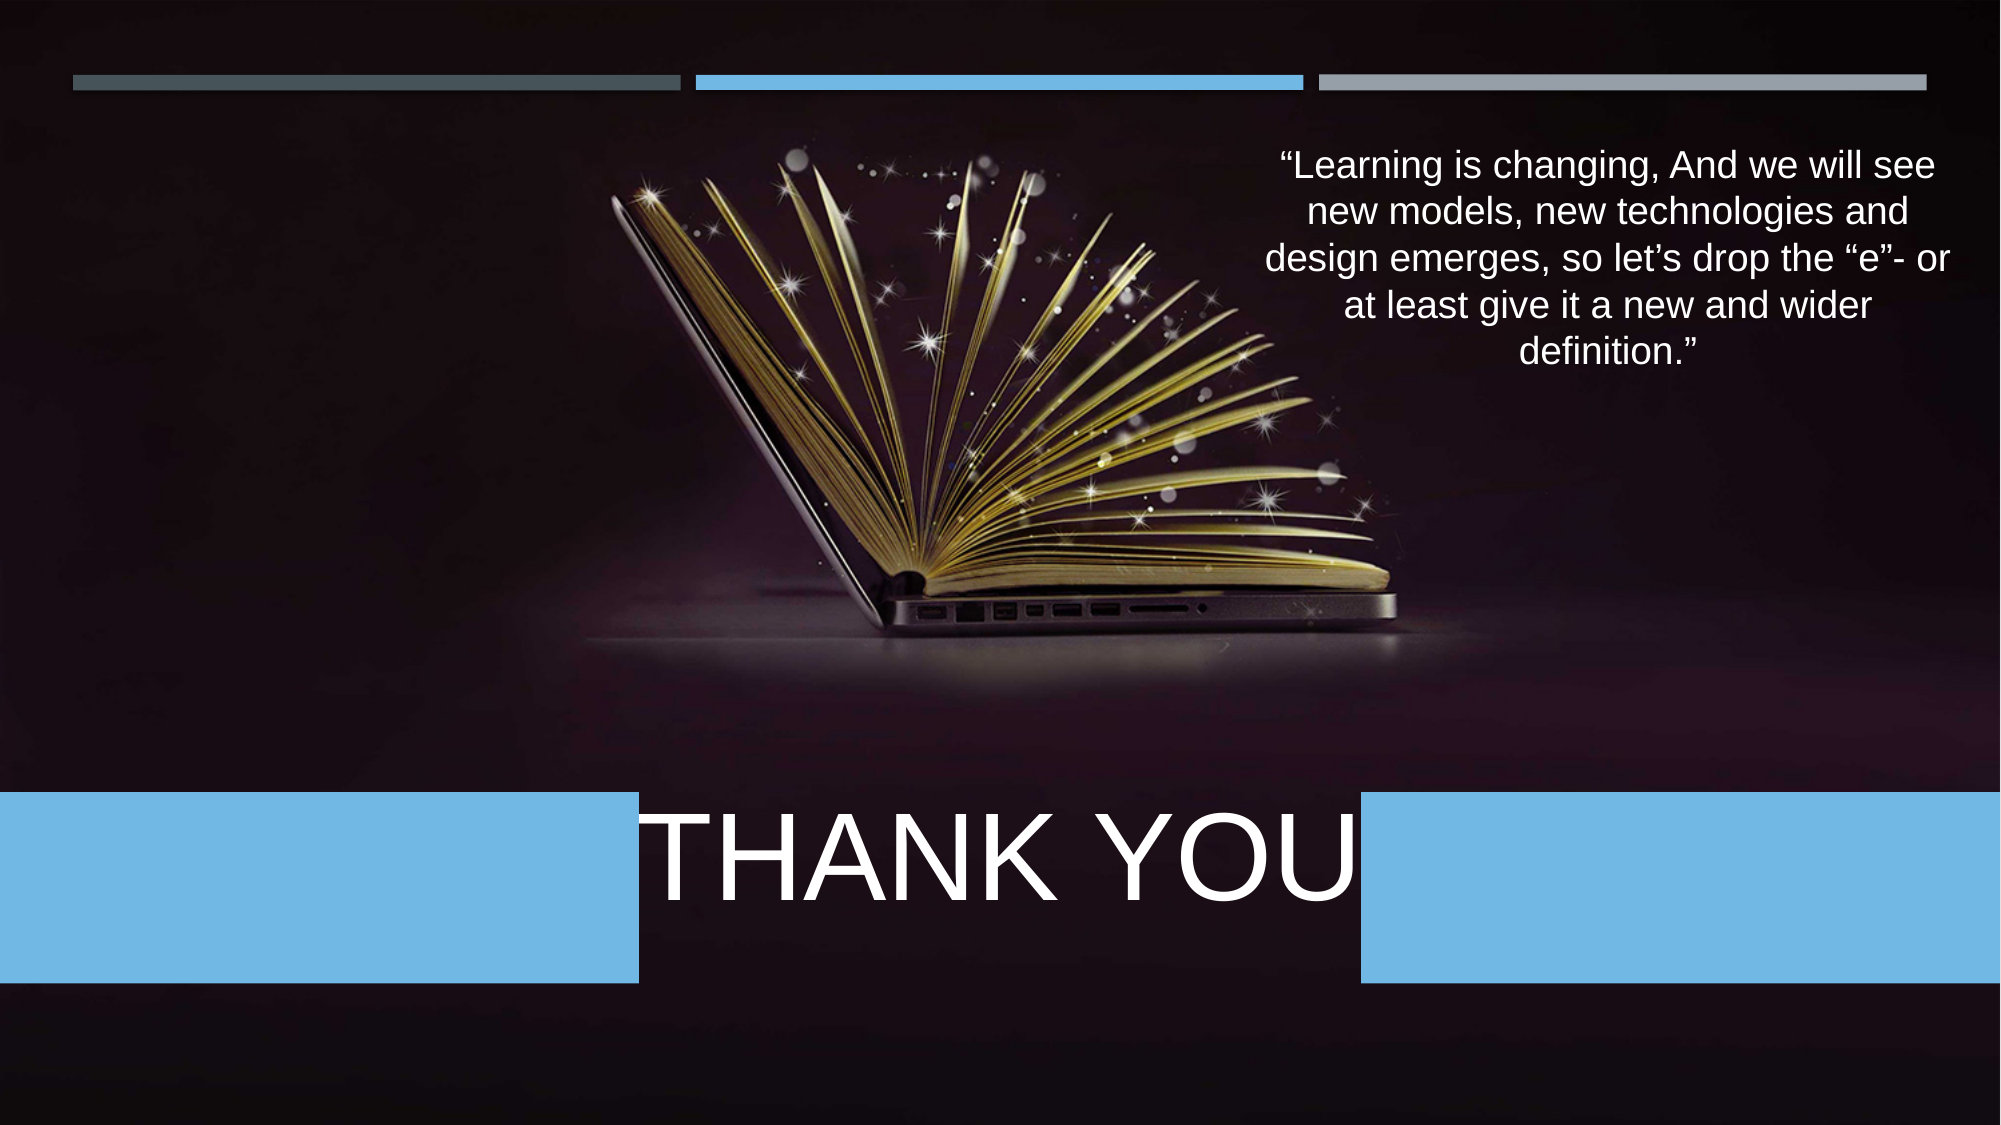

“Learning is changing, And we will see new models, new technologies and design emerges, so let’s drop the “e”- or at least give it a new and wider definition.”
THANK YOU